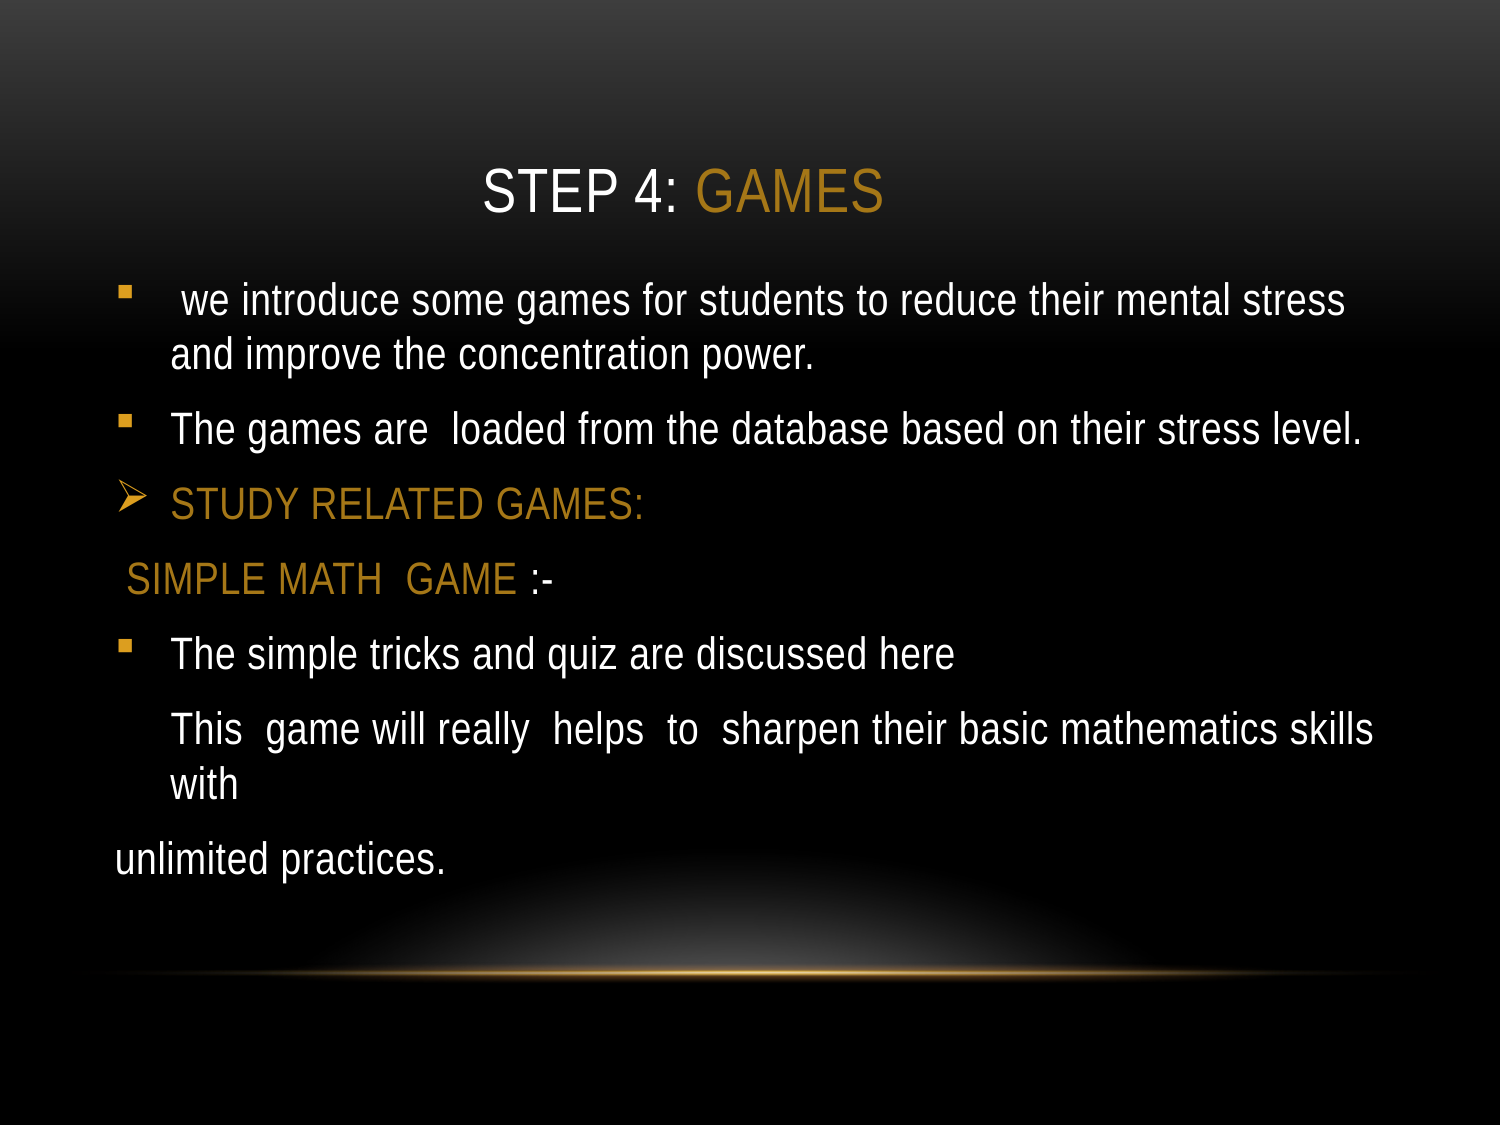

# STEP 4: games
 we introduce some games for students to reduce their mental stress and improve the concentration power.
The games are  loaded from the database based on their stress level.
STUDY RELATED GAMES:
 SIMPLE MATH  GAME :-
The simple tricks and quiz are discussed here
     This  game will really  helps  to  sharpen their basic mathematics skills with
unlimited practices.